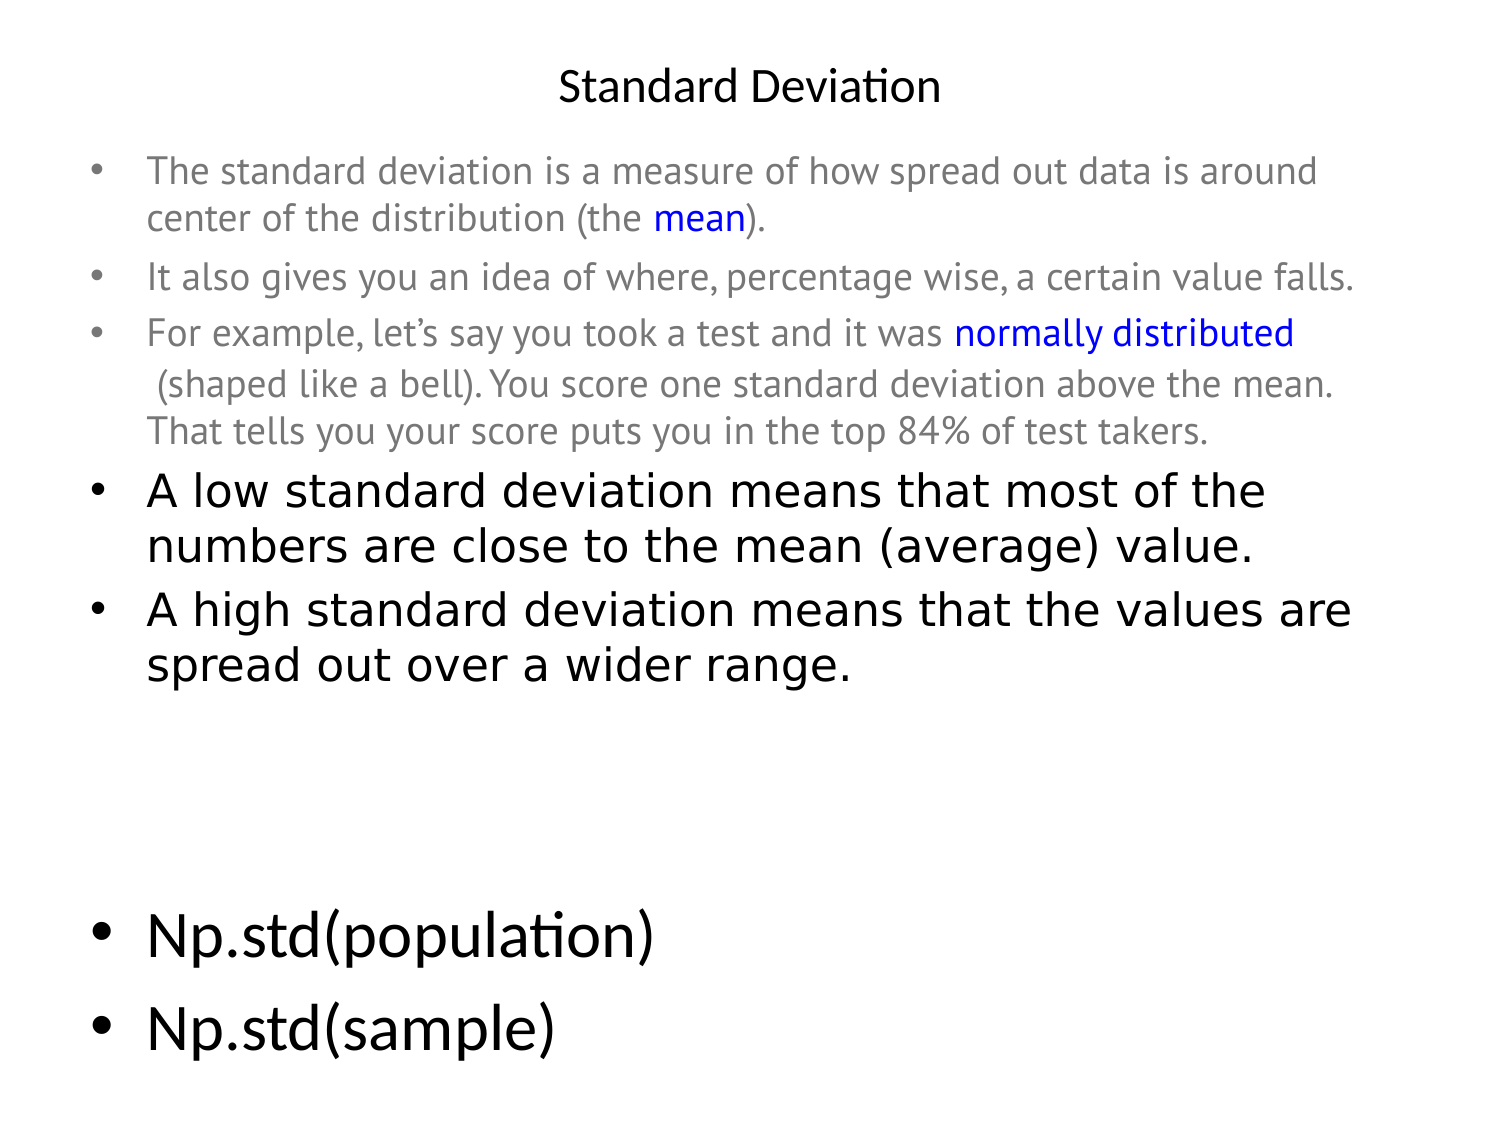

# Standard Deviation
The standard deviation is a measure of how spread out data is around center of the distribution (the mean).
It also gives you an idea of where, percentage wise, a certain value falls.
For example, let’s say you took a test and it was normally distributed (shaped like a bell). You score one standard deviation above the mean. That tells you your score puts you in the top 84% of test takers.
A low standard deviation means that most of the numbers are close to the mean (average) value.
A high standard deviation means that the values are spread out over a wider range.

Np.std(population)
Np.std(sample)